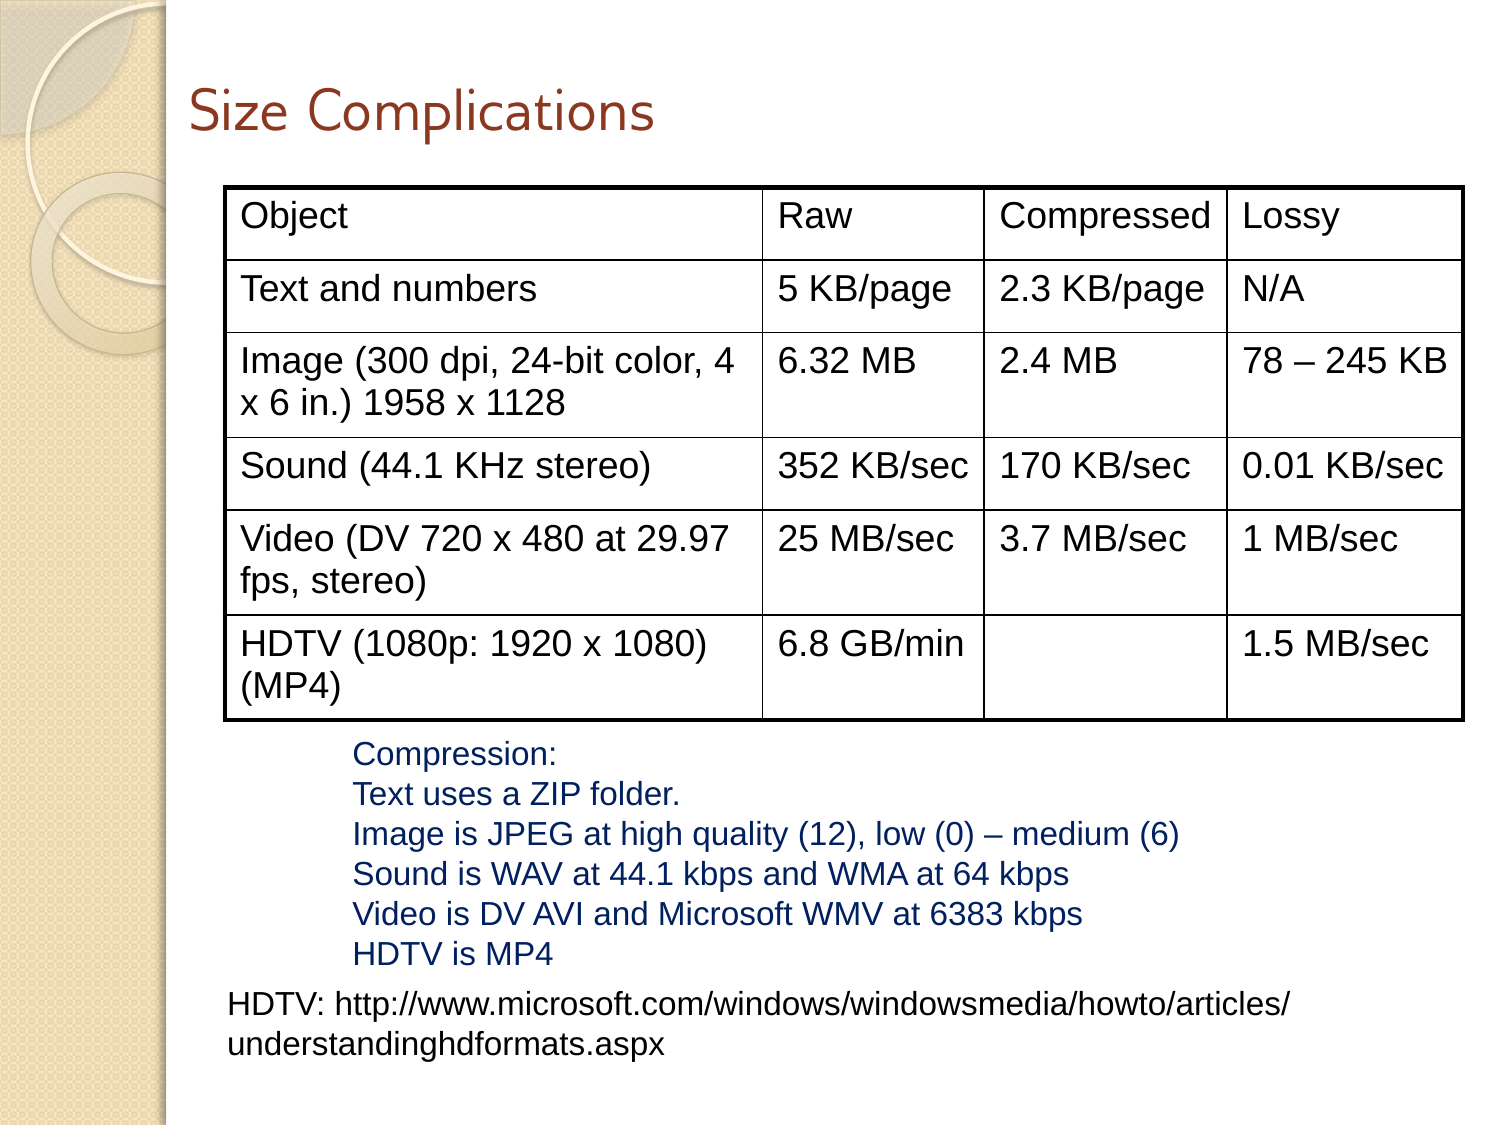

# Size Complications
| Object | Raw | Compressed | Lossy |
| --- | --- | --- | --- |
| Text and numbers | 5 KB/page | 2.3 KB/page | N/A |
| Image (300 dpi, 24-bit color, 4 x 6 in.) 1958 x 1128 | 6.32 MB | 2.4 MB | 78 – 245 KB |
| Sound (44.1 KHz stereo) | 352 KB/sec | 170 KB/sec | 0.01 KB/sec |
| Video (DV 720 x 480 at 29.97 fps, stereo) | 25 MB/sec | 3.7 MB/sec | 1 MB/sec |
| HDTV (1080p: 1920 x 1080) (MP4) | 6.8 GB/min |  | 1.5 MB/sec |
Compression:
Text uses a ZIP folder.
Image is JPEG at high quality (12), low (0) – medium (6)
Sound is WAV at 44.1 kbps and WMA at 64 kbps
Video is DV AVI and Microsoft WMV at 6383 kbps
HDTV is MP4
HDTV: http://www.microsoft.com/windows/windowsmedia/howto/articles/ understandinghdformats.aspx